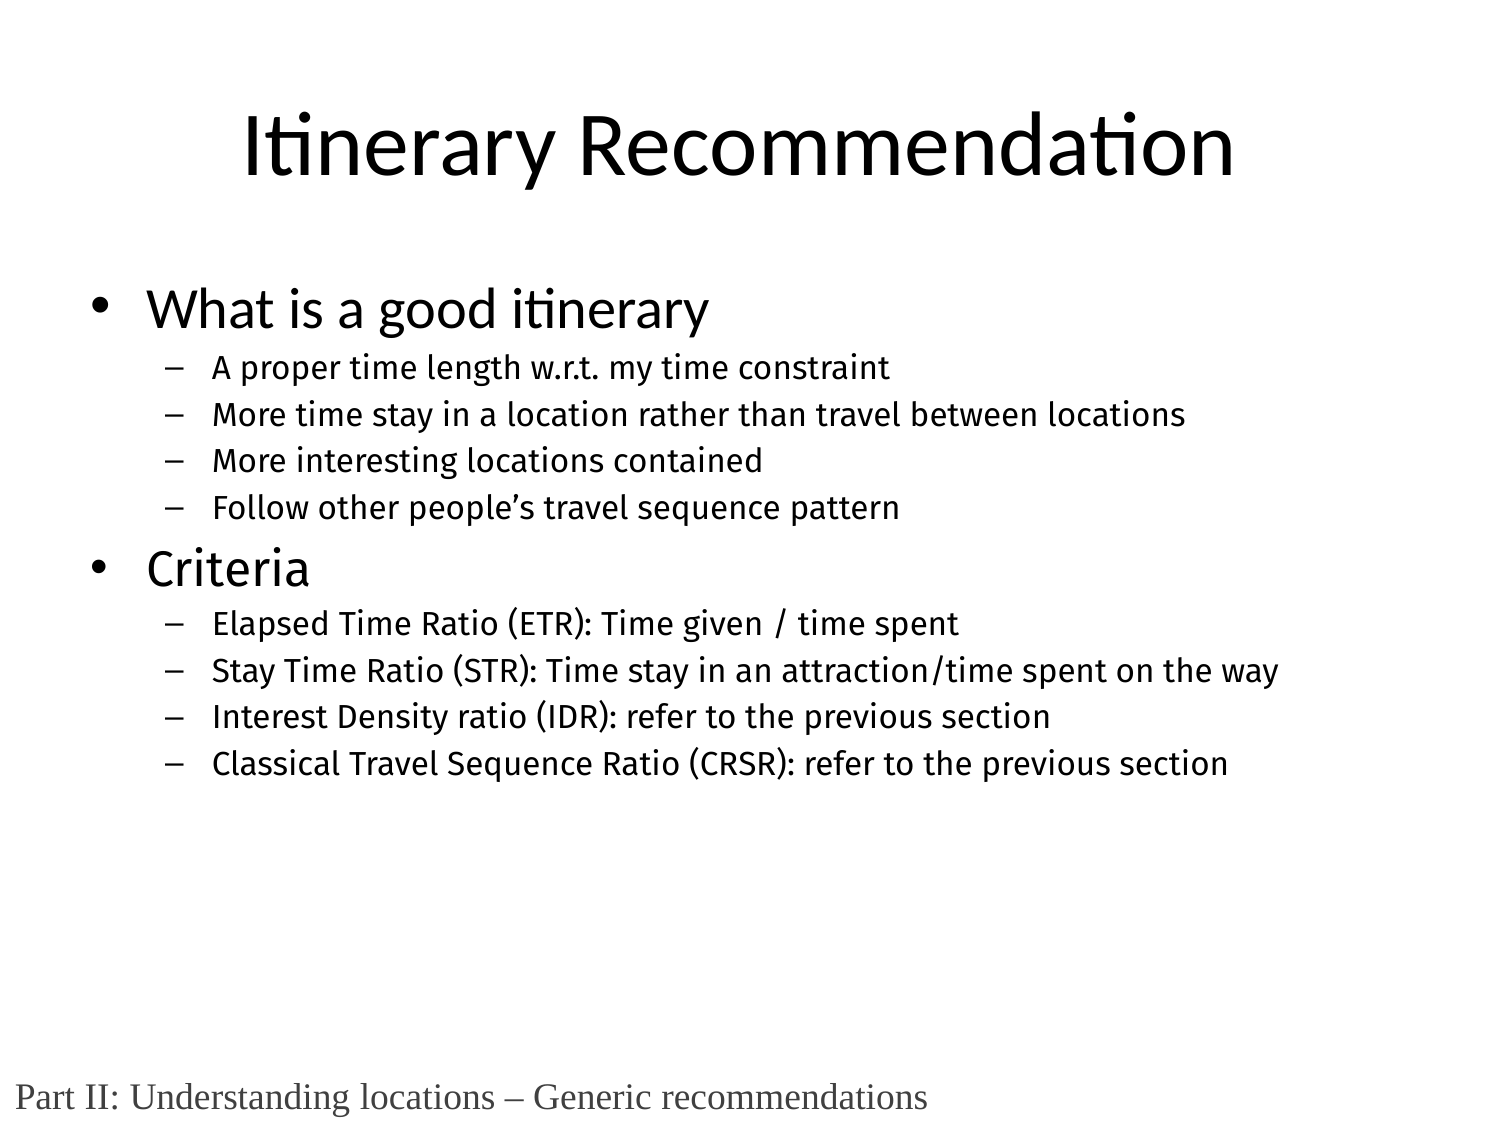

# Itinerary Recommendation
What is a good itinerary
A proper time length w.r.t. my time constraint
More time stay in a location rather than travel between locations
More interesting locations contained
Follow other people’s travel sequence pattern
Criteria
Elapsed Time Ratio (ETR): Time given / time spent
Stay Time Ratio (STR): Time stay in an attraction/time spent on the way
Interest Density ratio (IDR): refer to the previous section
Classical Travel Sequence Ratio (CRSR): refer to the previous section

Part II: Understanding locations – Generic recommendations